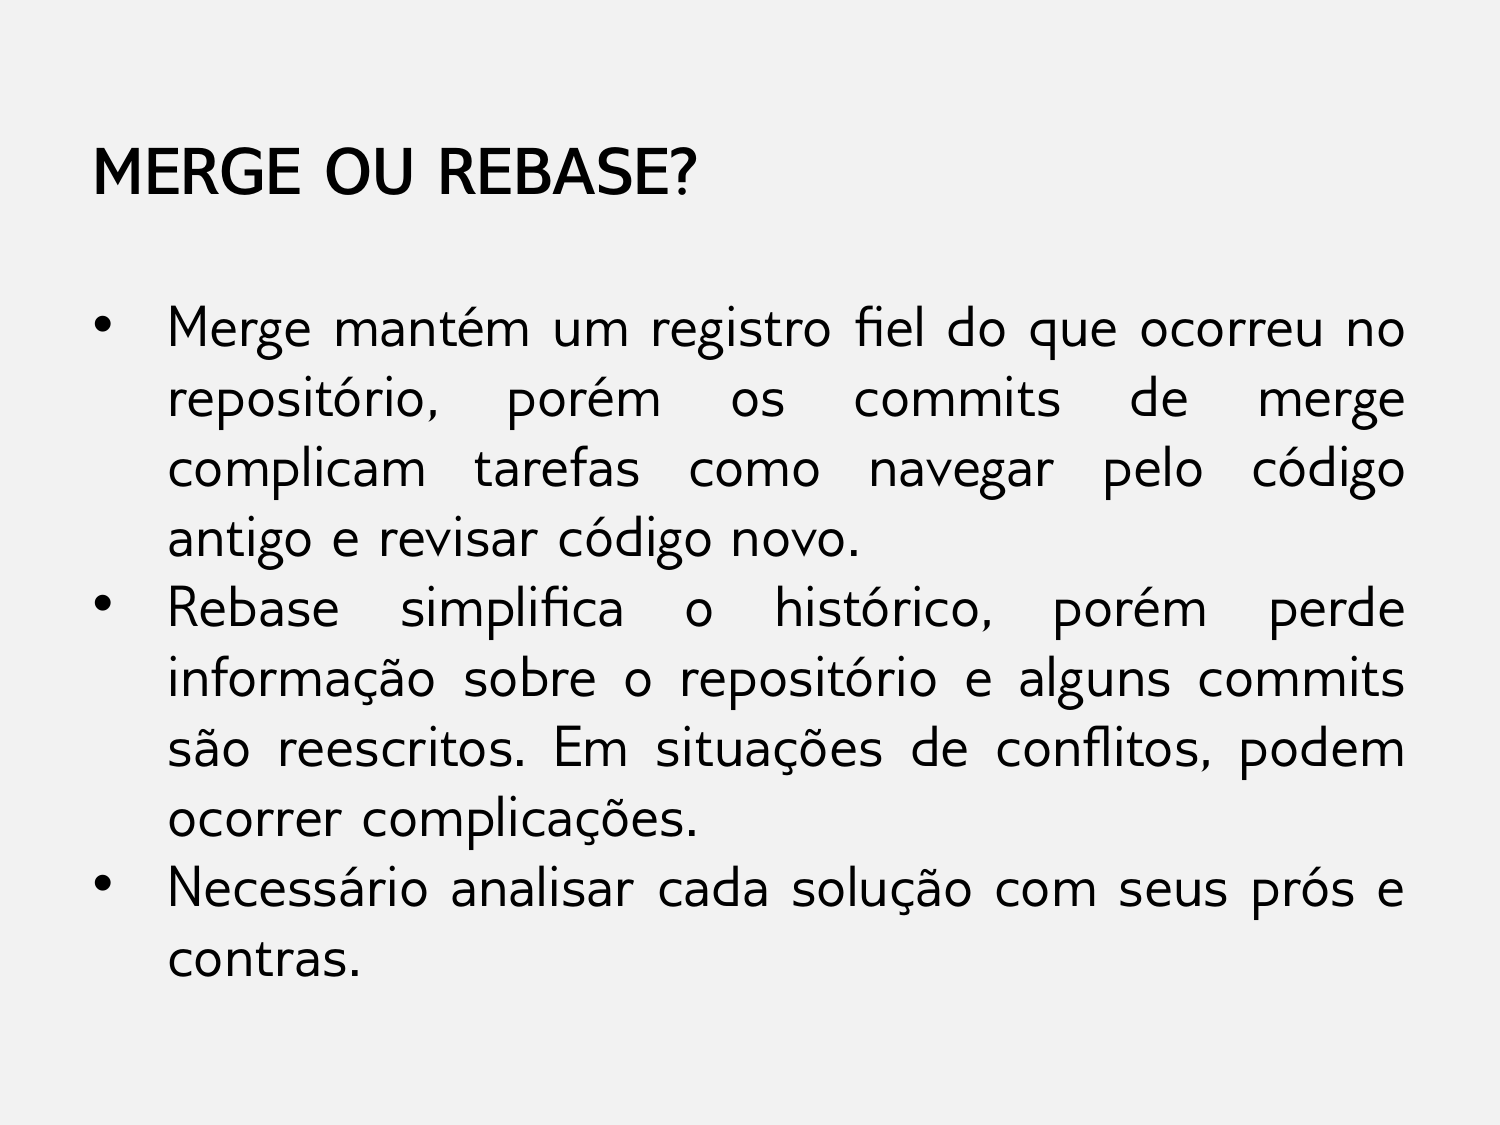

MERGE OU REBASE?

Merge mantém um registro fiel do que ocorreu no repositório, porém os commits de merge complicam tarefas como navegar pelo código antigo e revisar código novo.
Rebase simplifica o histórico, porém perde informação sobre o repositório e alguns commits são reescritos. Em situações de conflitos, podem ocorrer complicações.
Necessário analisar cada solução com seus prós e contras.